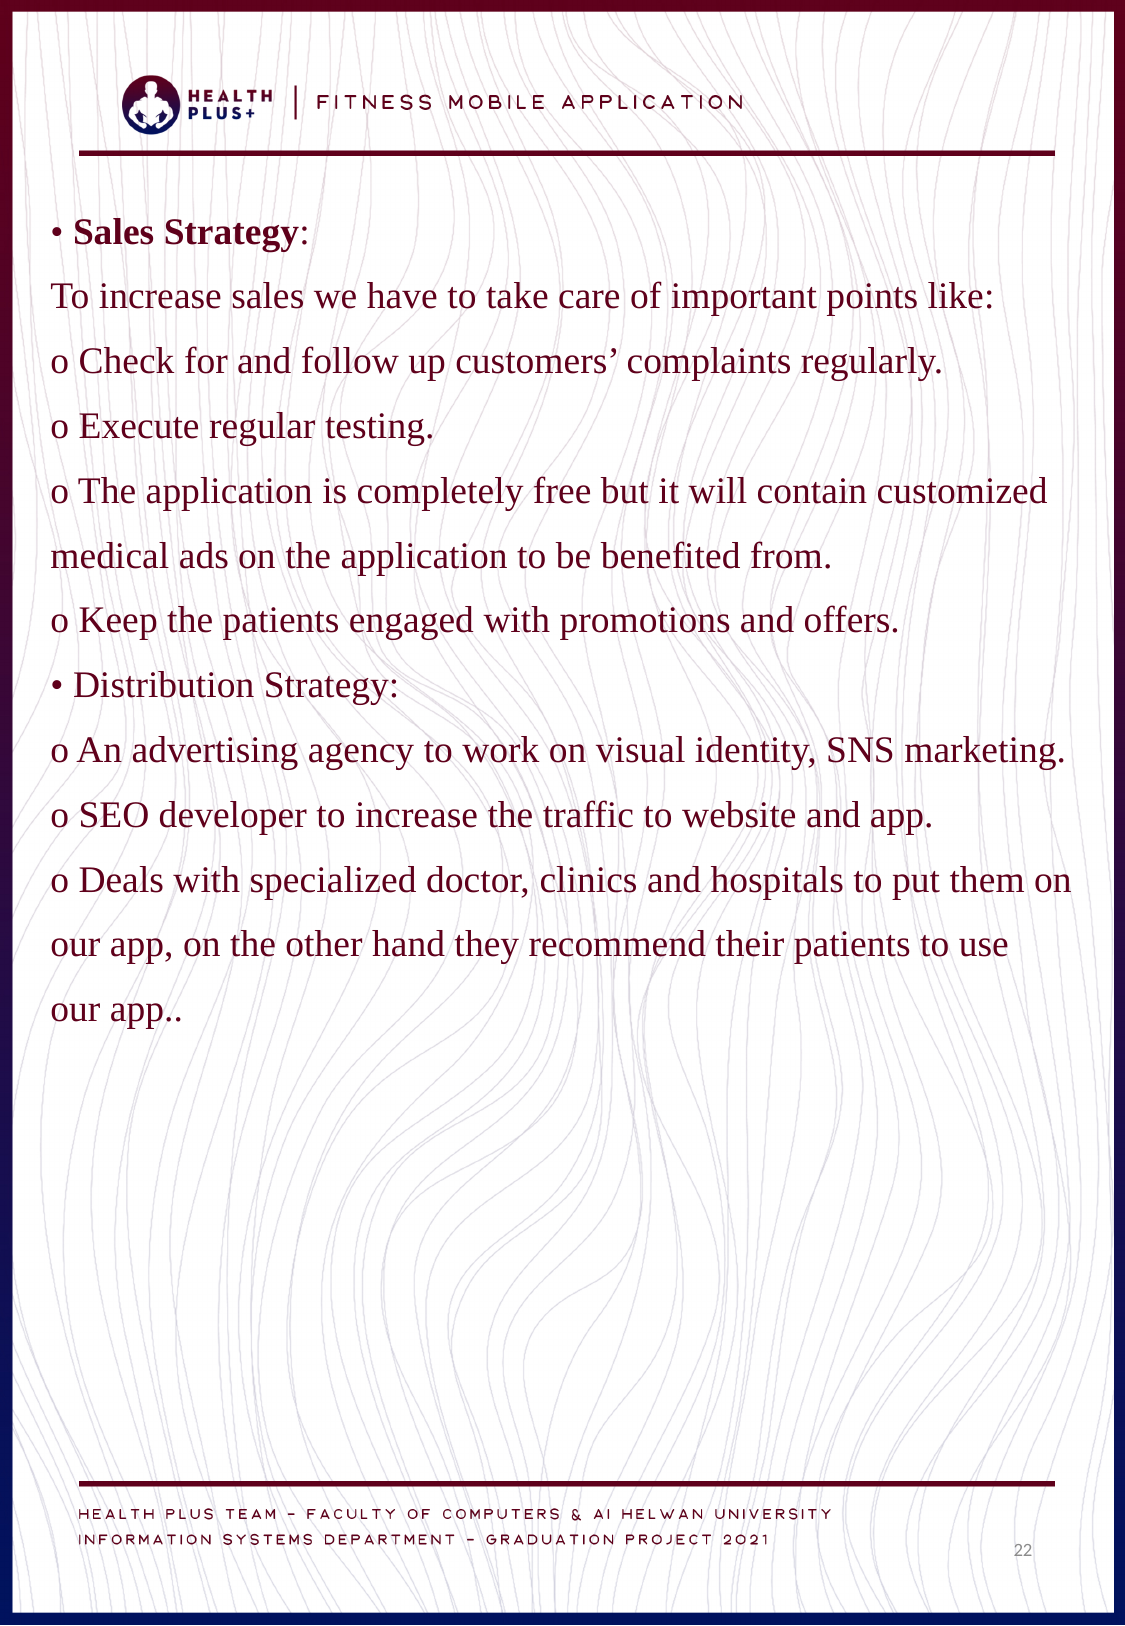

• Sales Strategy:
To increase sales we have to take care of important points like:
o Check for and follow up customers’ complaints regularly.
o Execute regular testing.
o The application is completely free but it will contain customized
medical ads on the application to be benefited from.
o Keep the patients engaged with promotions and offers.
• Distribution Strategy:
o An advertising agency to work on visual identity, SNS marketing.
o SEO developer to increase the traffic to website and app.
o Deals with specialized doctor, clinics and hospitals to put them on
our app, on the other hand they recommend their patients to use
our app..
22